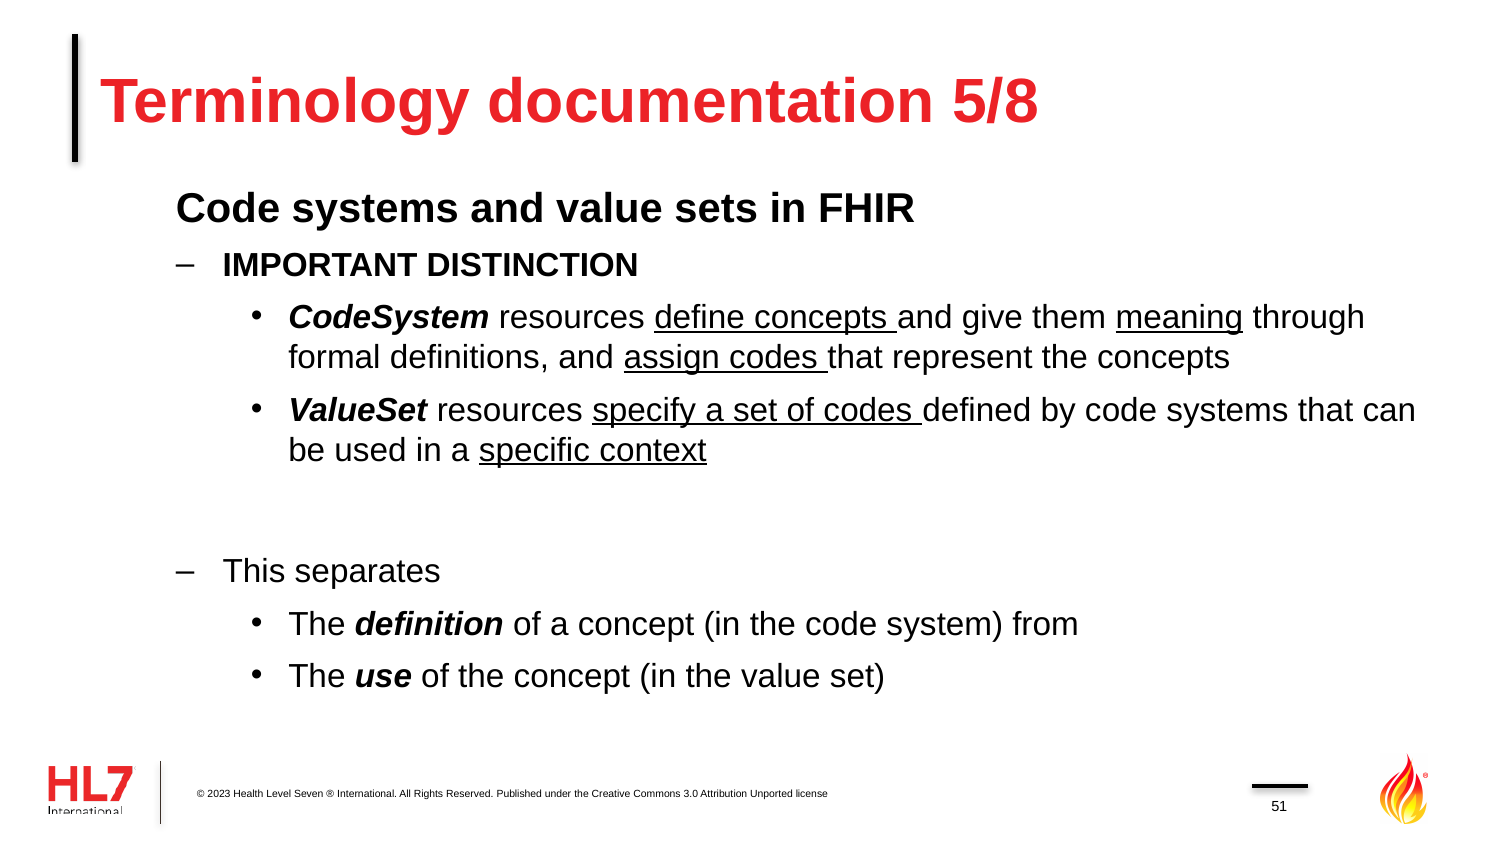

# Terminology documentation 5/8
Code systems and value sets in FHIR
IMPORTANT DISTINCTION
CodeSystem resources define concepts and give them meaning through formal definitions, and assign codes that represent the concepts
ValueSet resources specify a set of codes defined by code systems that can be used in a specific context

This separates
The definition of a concept (in the code system) from
The use of the concept (in the value set)

© 2023 Health Level Seven ® International. All Rights Reserved. Published under the Creative Commons 3.0 Attribution Unported license

51